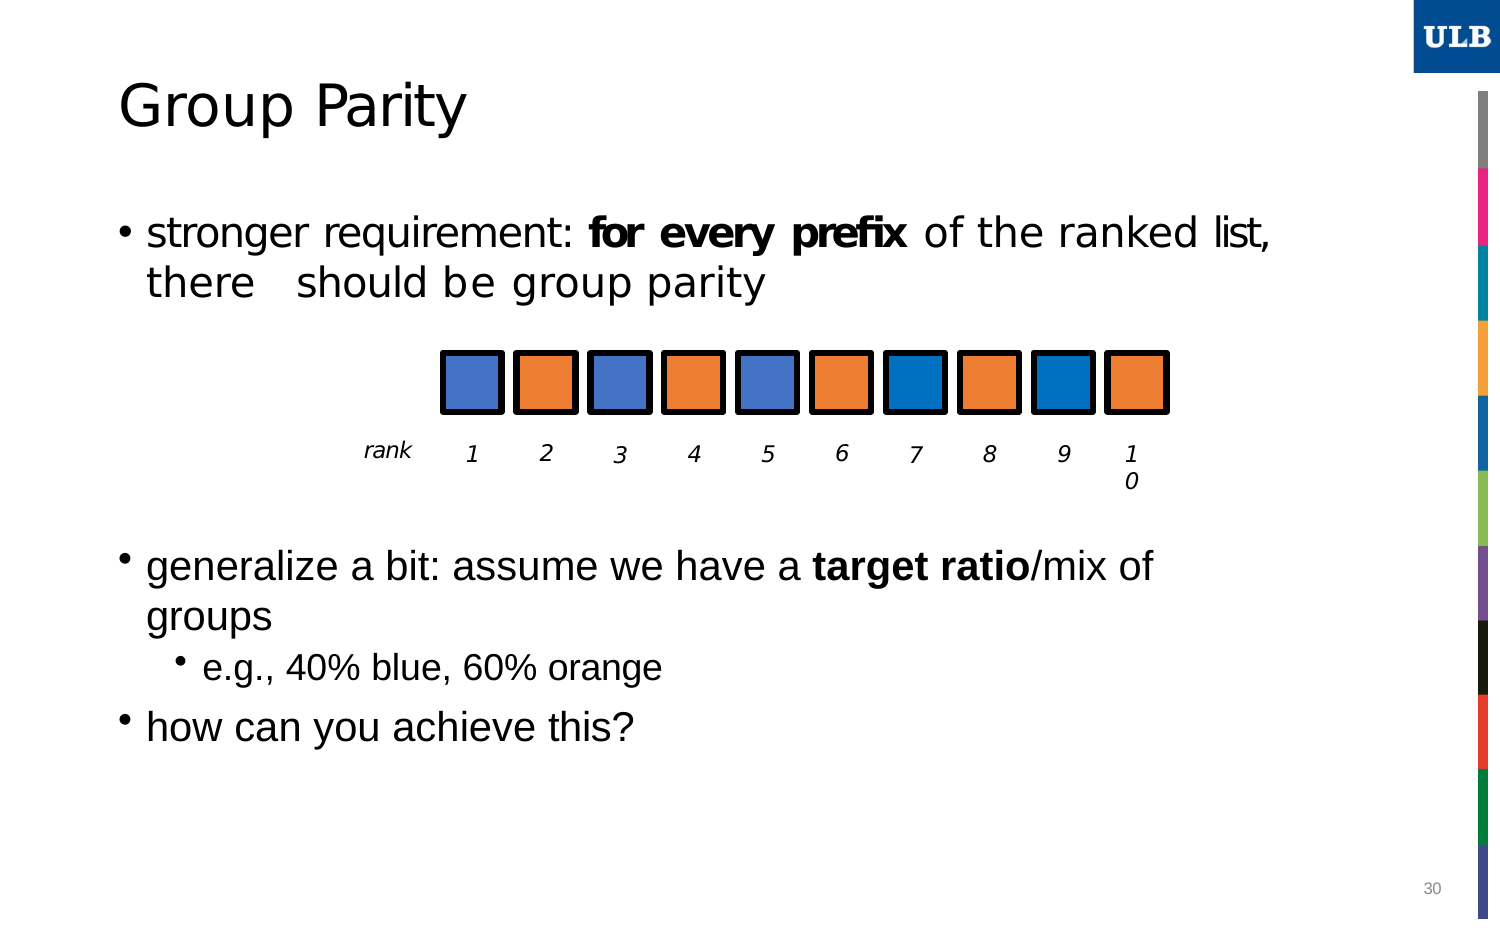

# Group Parity
stronger requirement: for every prefix of the ranked list, there 	should be group parity

rank
2
6
10
1
4
5
8
9
3
7
generalize a bit: assume we have a target ratio/mix of groups
e.g., 40% blue, 60% orange
how can you achieve this?
30